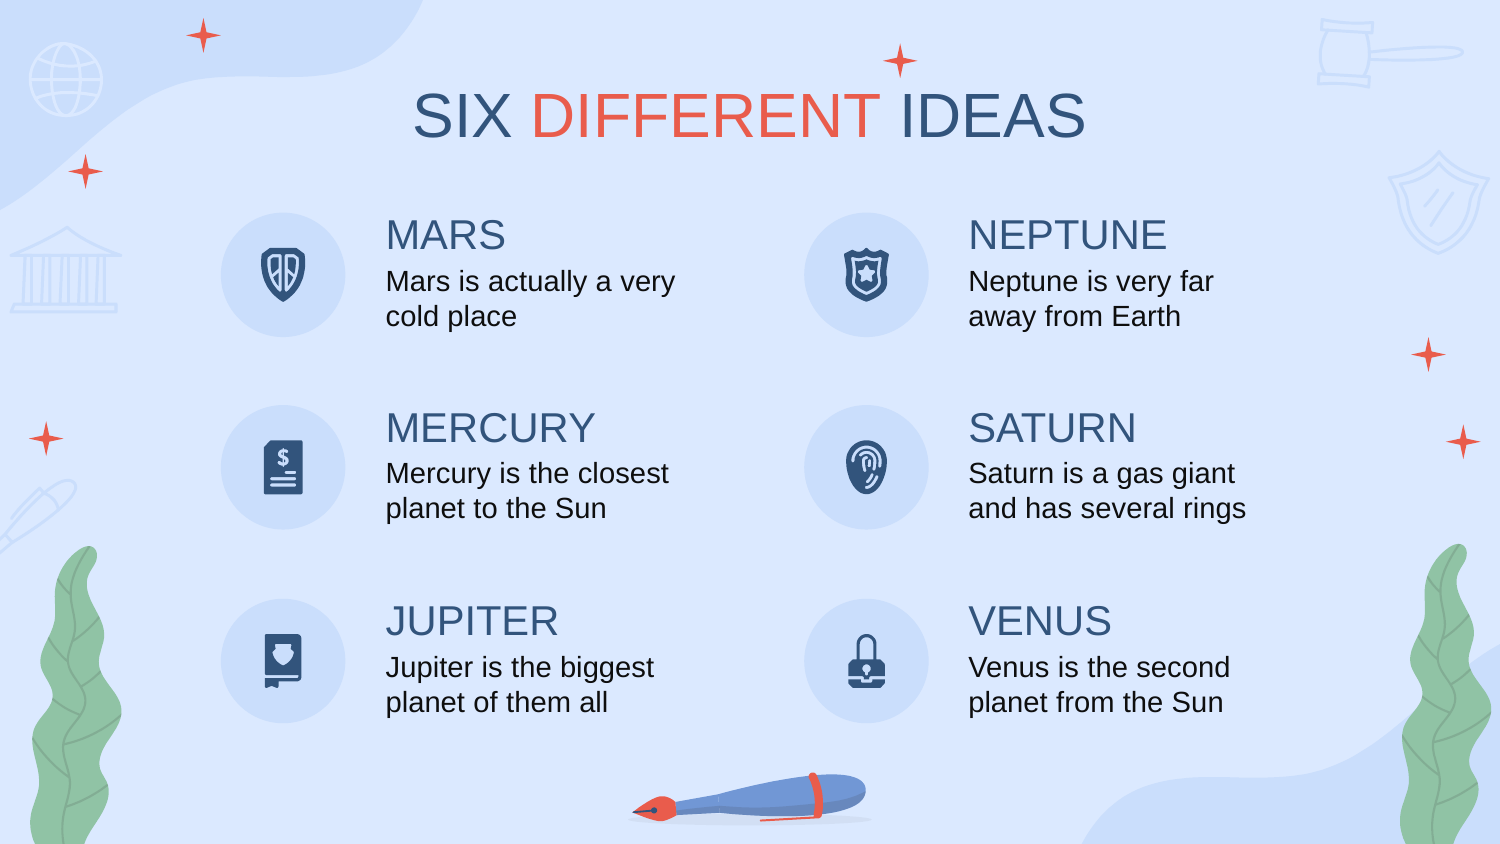

SIX DIFFERENT IDEAS

# MARS
NEPTUNE
Mars is actually a very cold place
Neptune is very far away from Earth

MERCURY
SATURN
Mercury is the closest planet to the Sun
Saturn is a gas giant and has several rings

JUPITER
VENUS
Jupiter is the biggest planet of them all
Venus is the second planet from the Sun